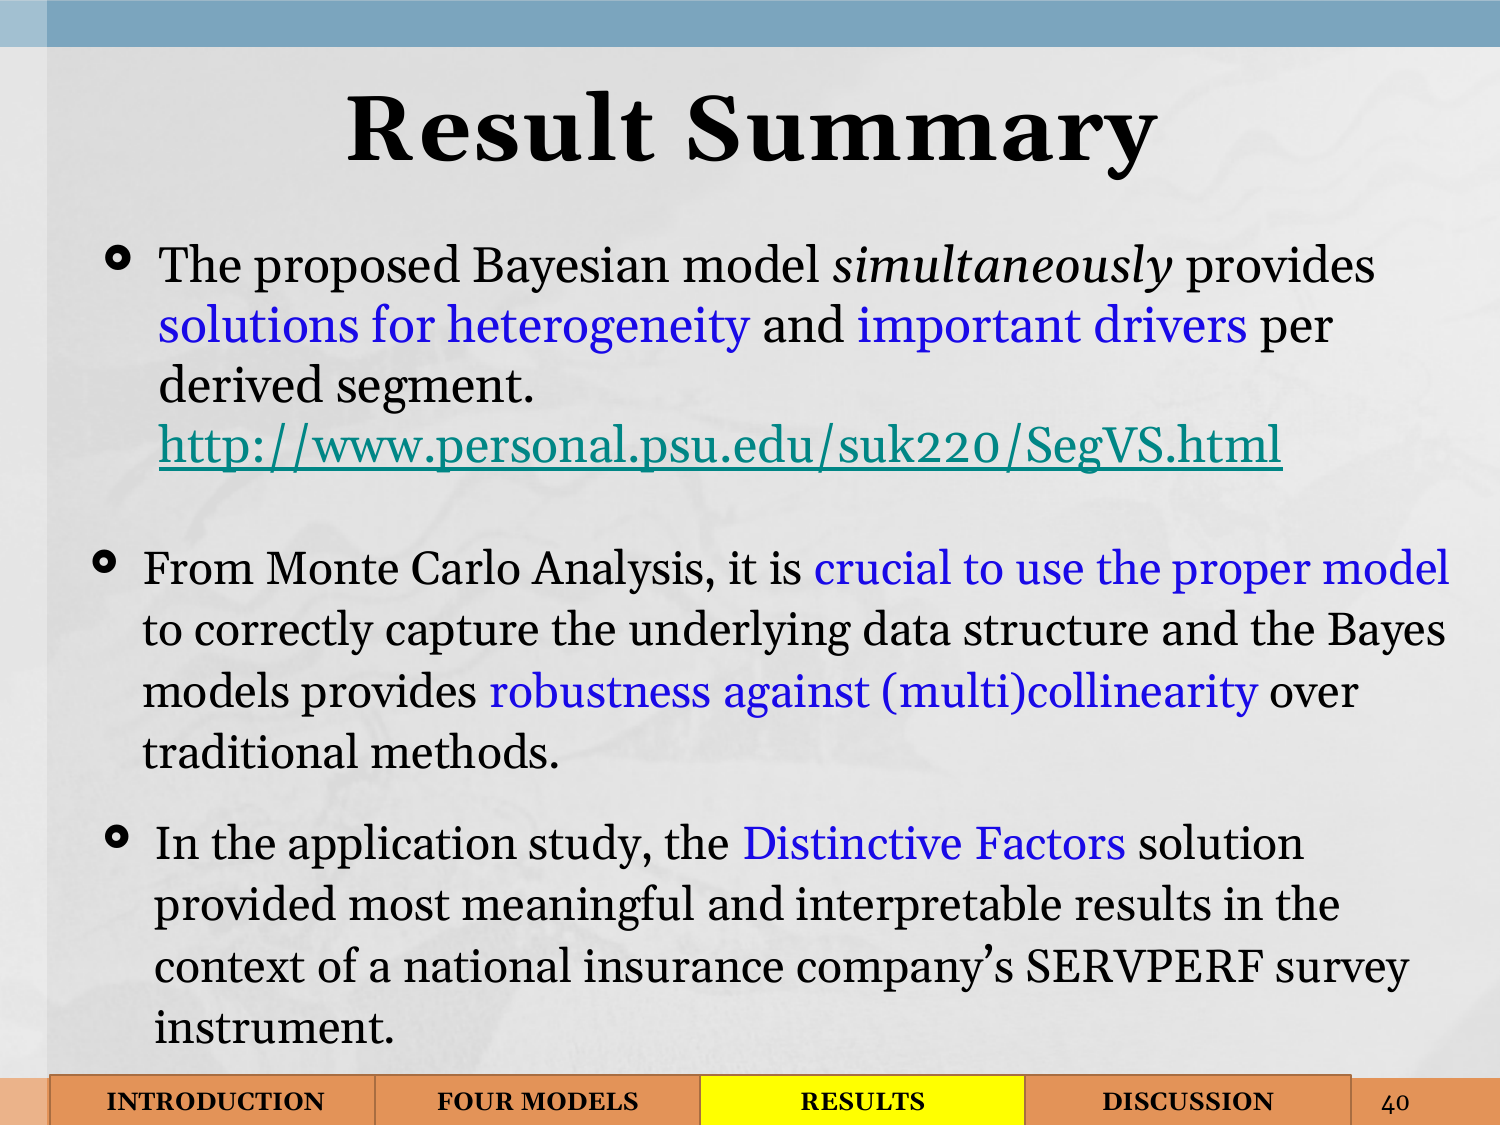

# Result Summary
The proposed Bayesian model simultaneously provides solutions for heterogeneity and important drivers per derived segment. http://www.personal.psu.edu/suk220/SegVS.html
From Monte Carlo Analysis, it is crucial to use the proper model to correctly capture the underlying data structure and the Bayes models provides robustness against (multi)collinearity over traditional methods.
In the application study, the Distinctive Factors solution provided most meaningful and interpretable results in the context of a national insurance company’s SERVPERF survey instrument.
INTRODUCTION
FOUR MODELS
RESULTS
DISCUSSION
40